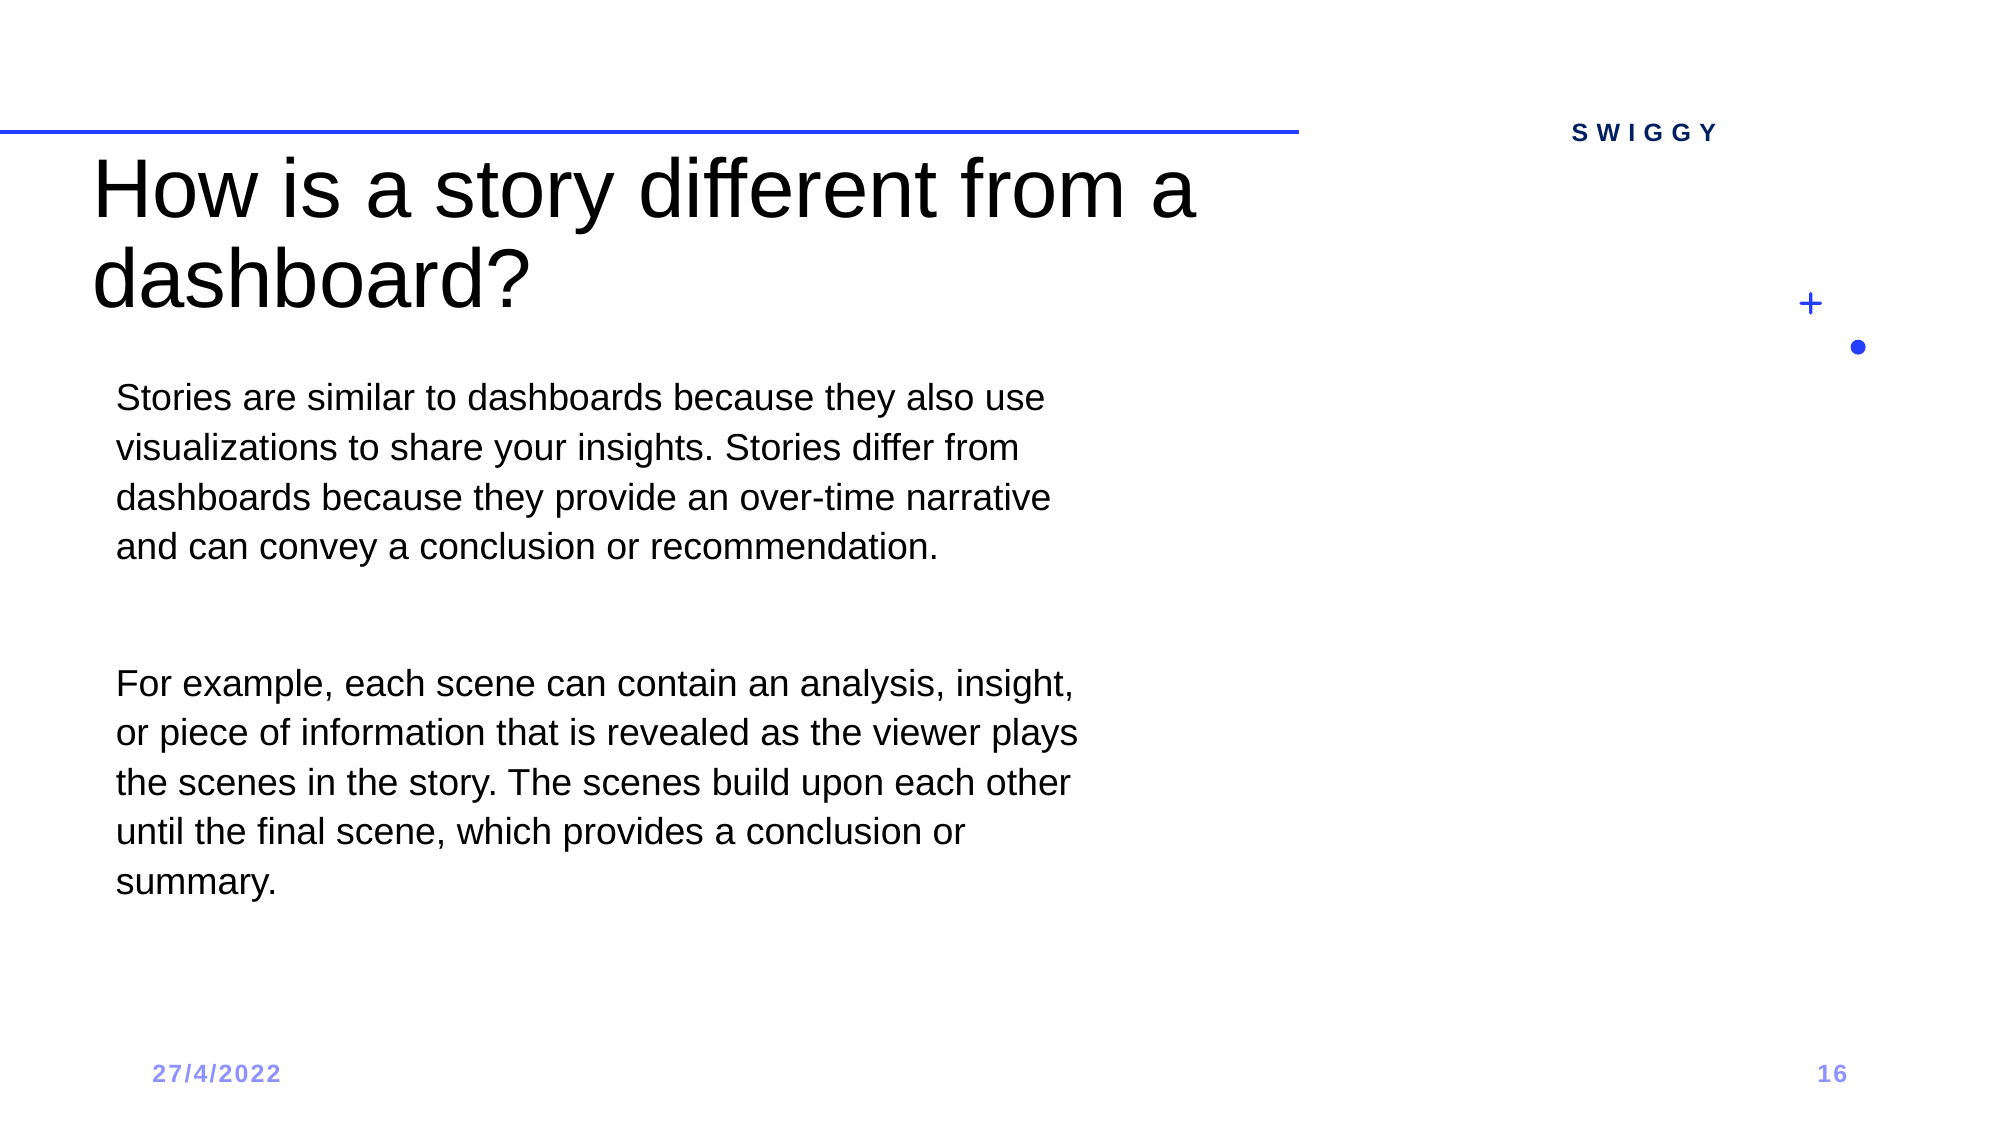

swiggy
# How is a story different from a dashboard?
Stories are similar to dashboards because they also use visualizations to share your insights. Stories differ from dashboards because they provide an over-time narrative and can convey a conclusion or recommendation.

For example, each scene can contain an analysis, insight, or piece of information that is revealed as the viewer plays the scenes in the story. The scenes build upon each other until the final scene, which provides a conclusion or summary.
27/4/2022
16